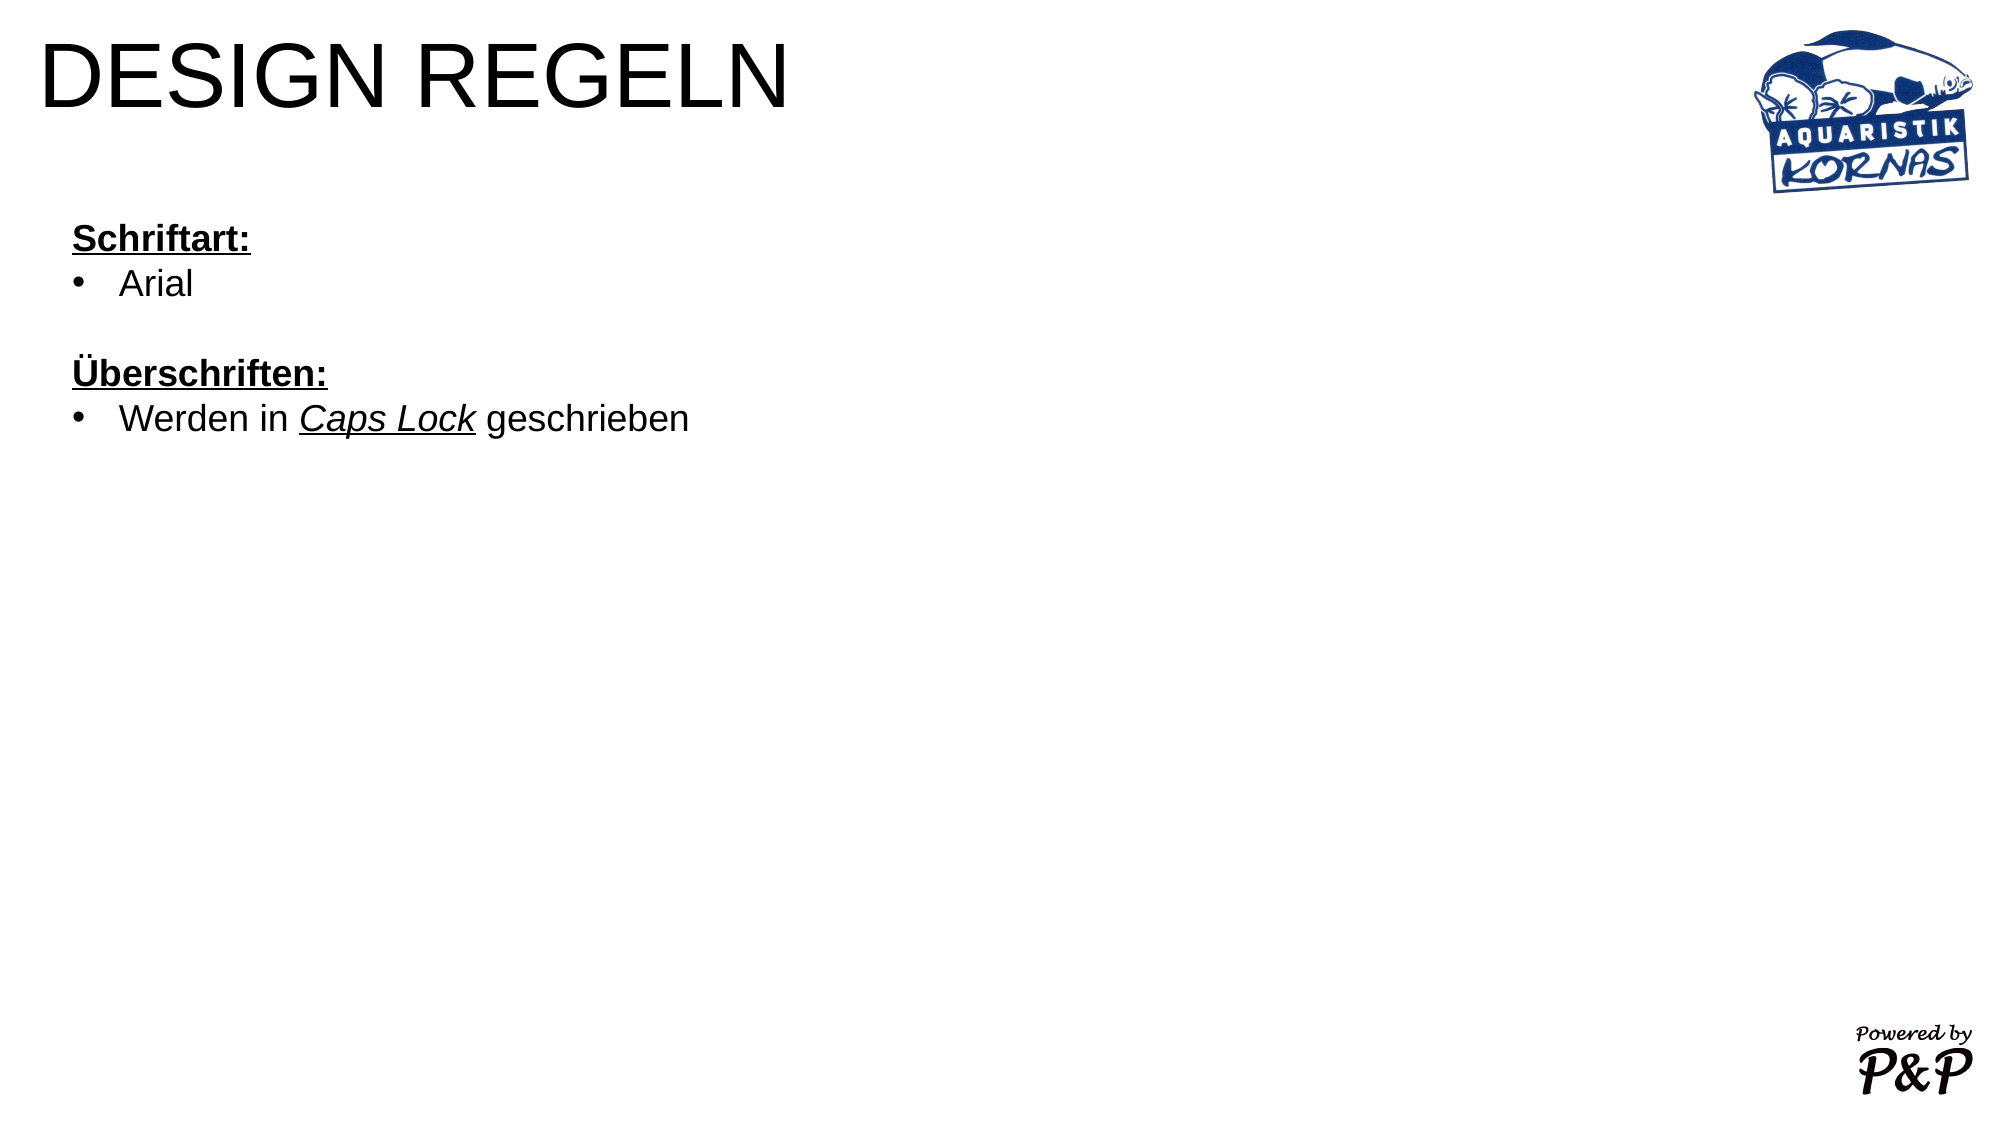

# DESIGN REGELN
Schriftart:
Arial

Überschriften:
Werden in Caps Lock geschrieben